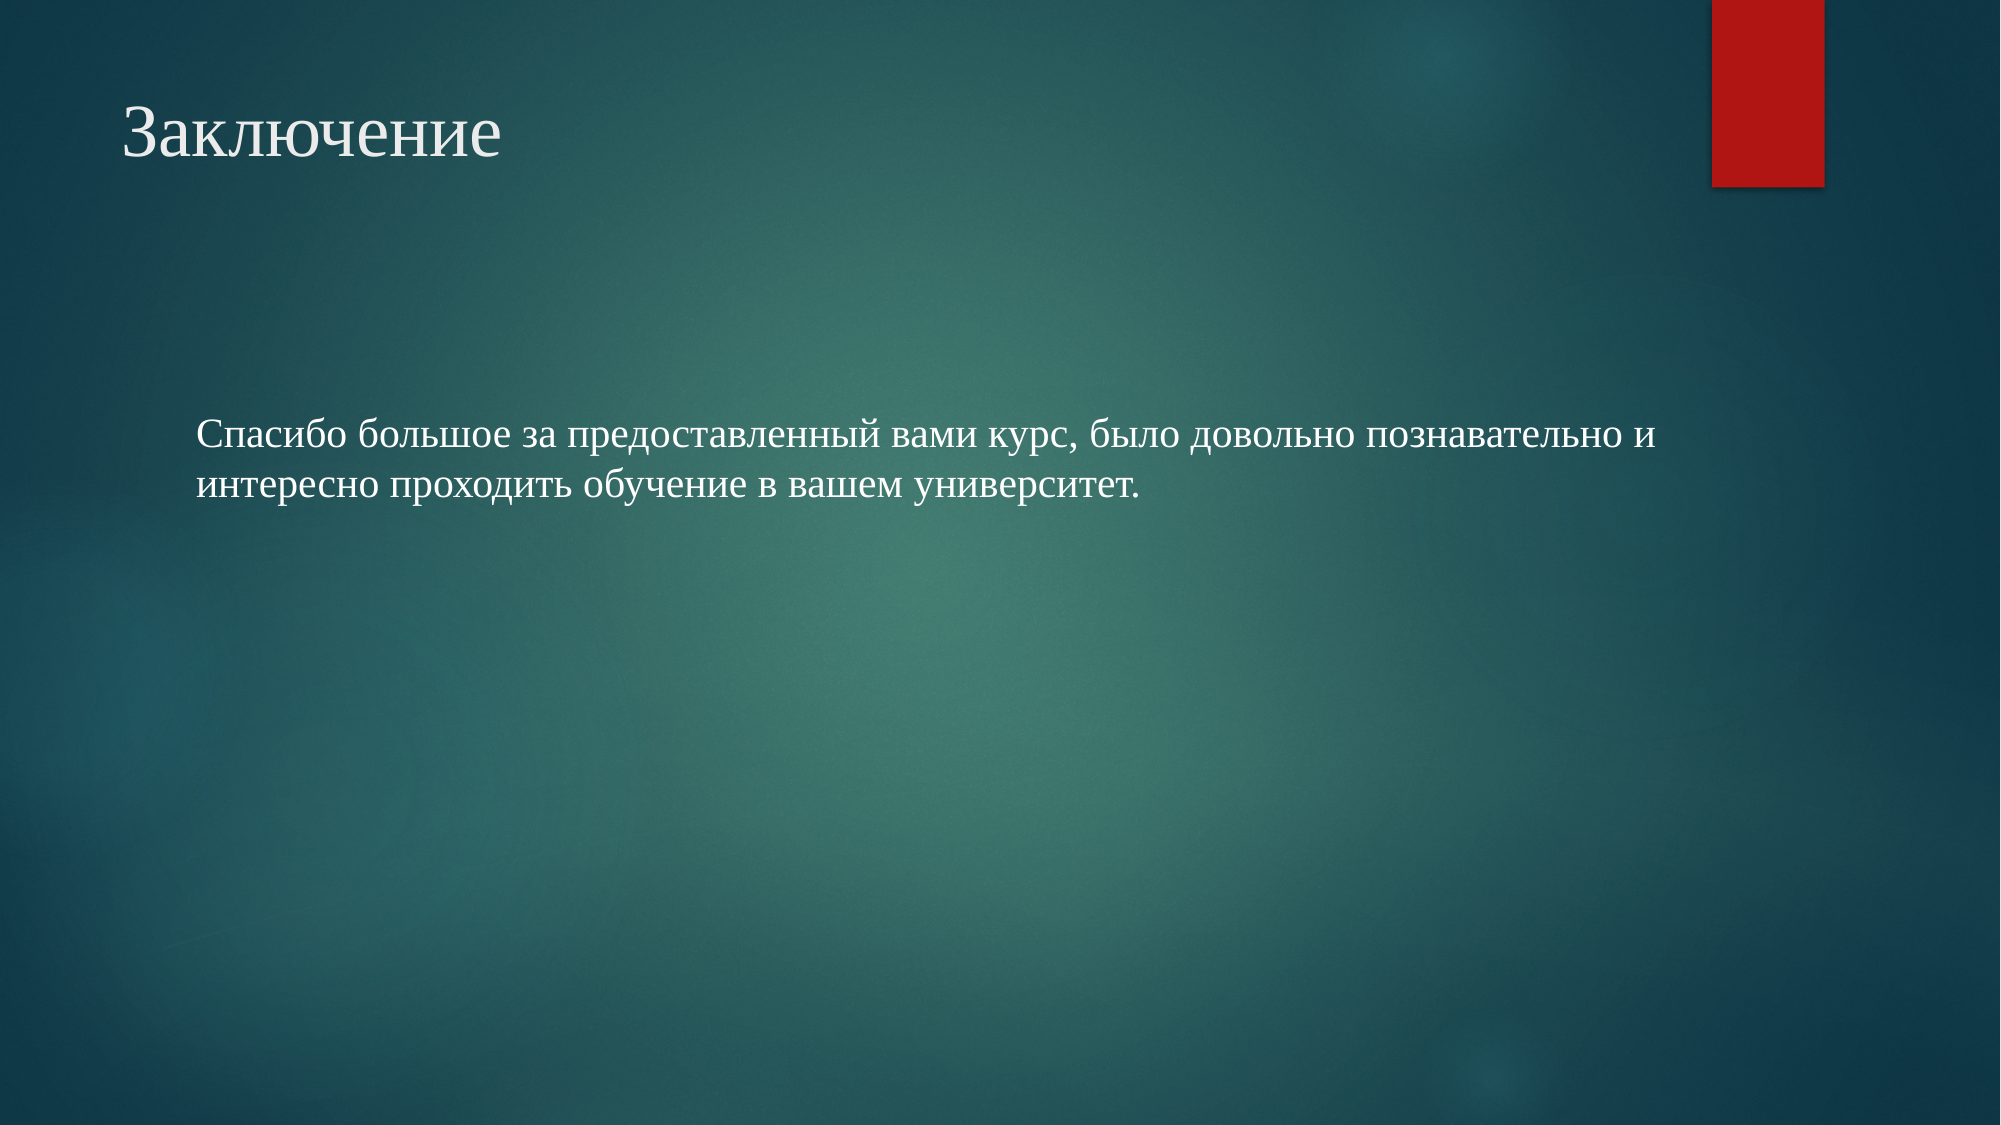

# Заключение

Спасибо большое за предоставленный вами курс, было довольно познавательно и интересно проходить обучение в вашем университет.